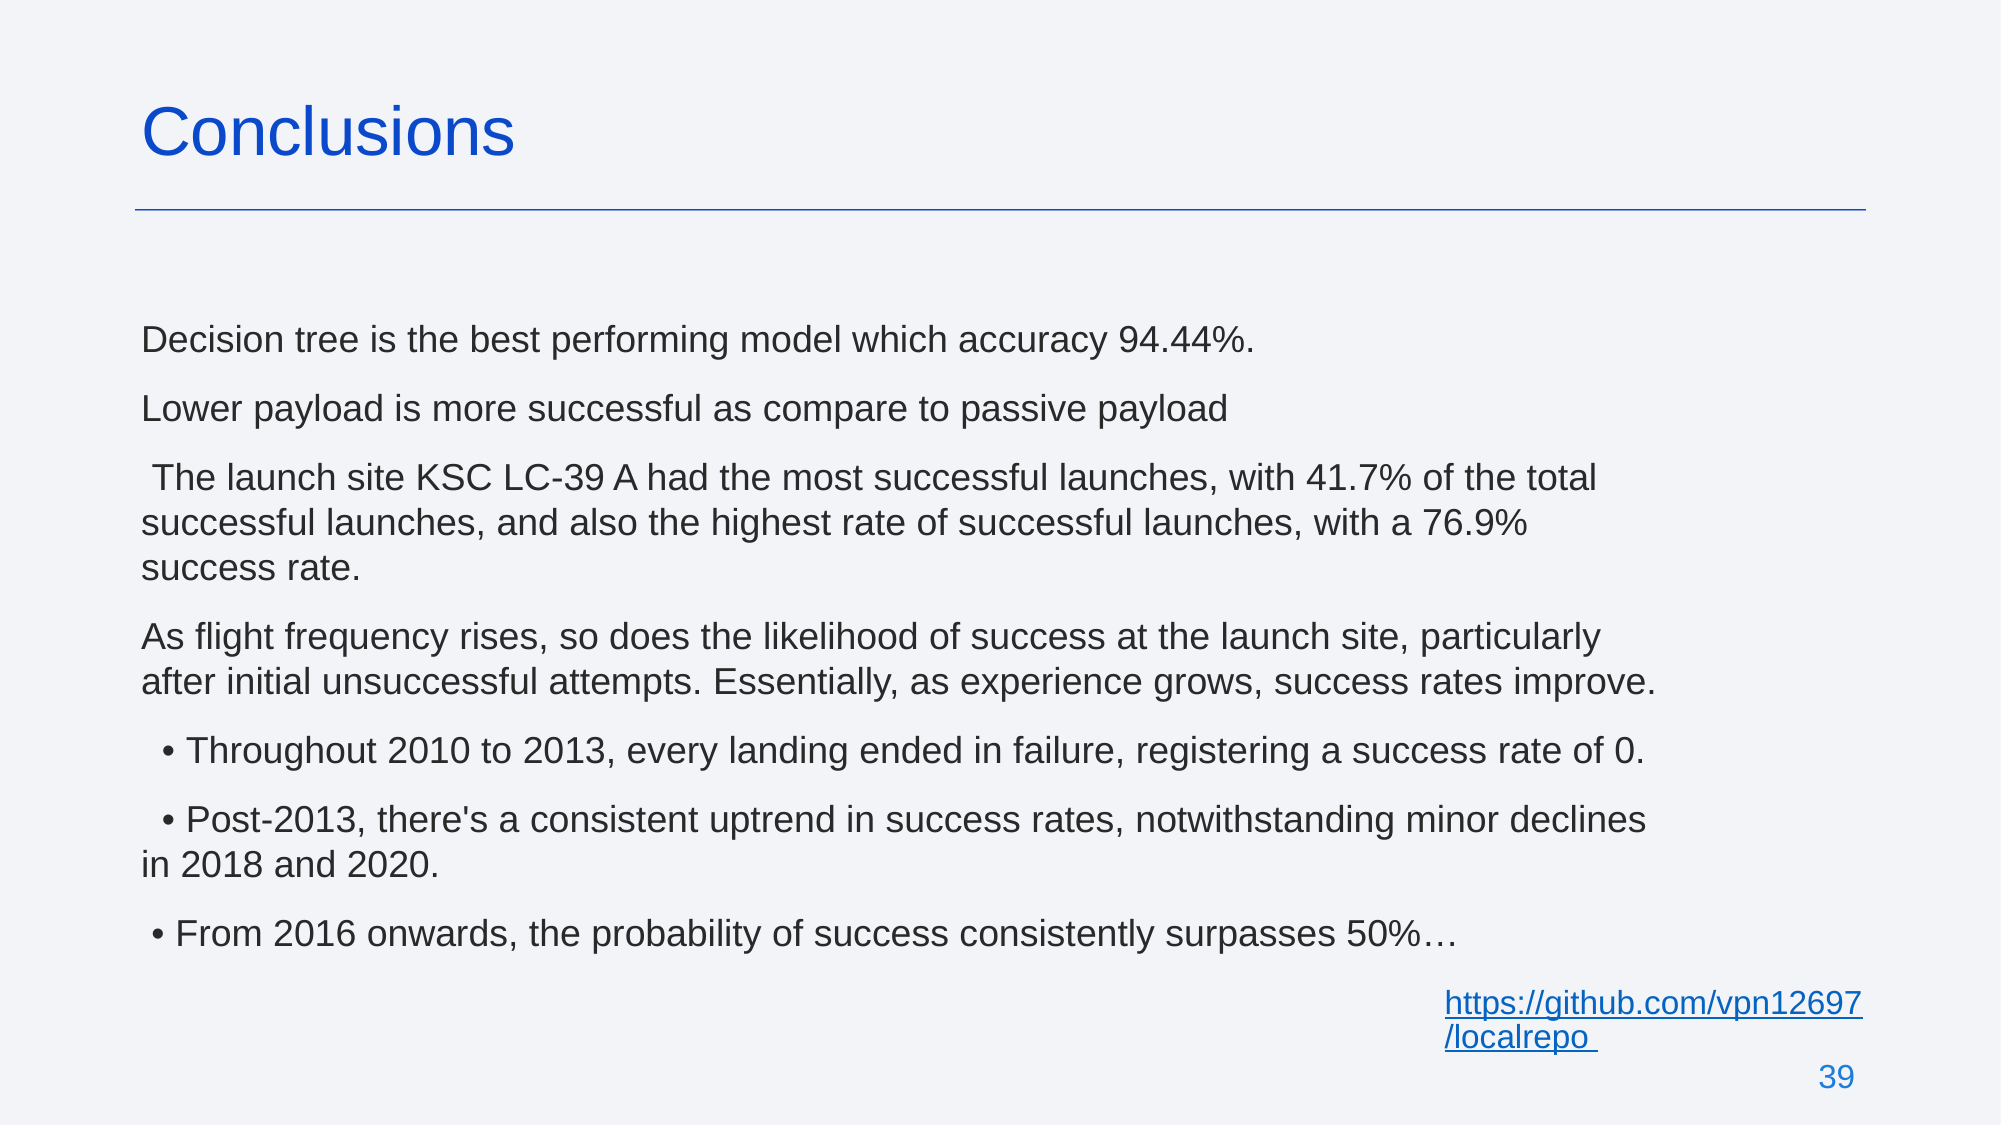

Conclusions
Decision tree is the best performing model which accuracy 94.44%.
Lower payload is more successful as compare to passive payload
 The launch site KSC LC-39 A had the most successful launches, with 41.7% of the total successful launches, and also the highest rate of successful launches, with a 76.9% success rate.
As flight frequency rises, so does the likelihood of success at the launch site, particularly after initial unsuccessful attempts. Essentially, as experience grows, success rates improve.
  • Throughout 2010 to 2013, every landing ended in failure, registering a success rate of 0.
  • Post-2013, there's a consistent uptrend in success rates, notwithstanding minor declines in 2018 and 2020.
 • From 2016 onwards, the probability of success consistently surpasses 50%…
https://github.com/vpn12697/localrepo 39